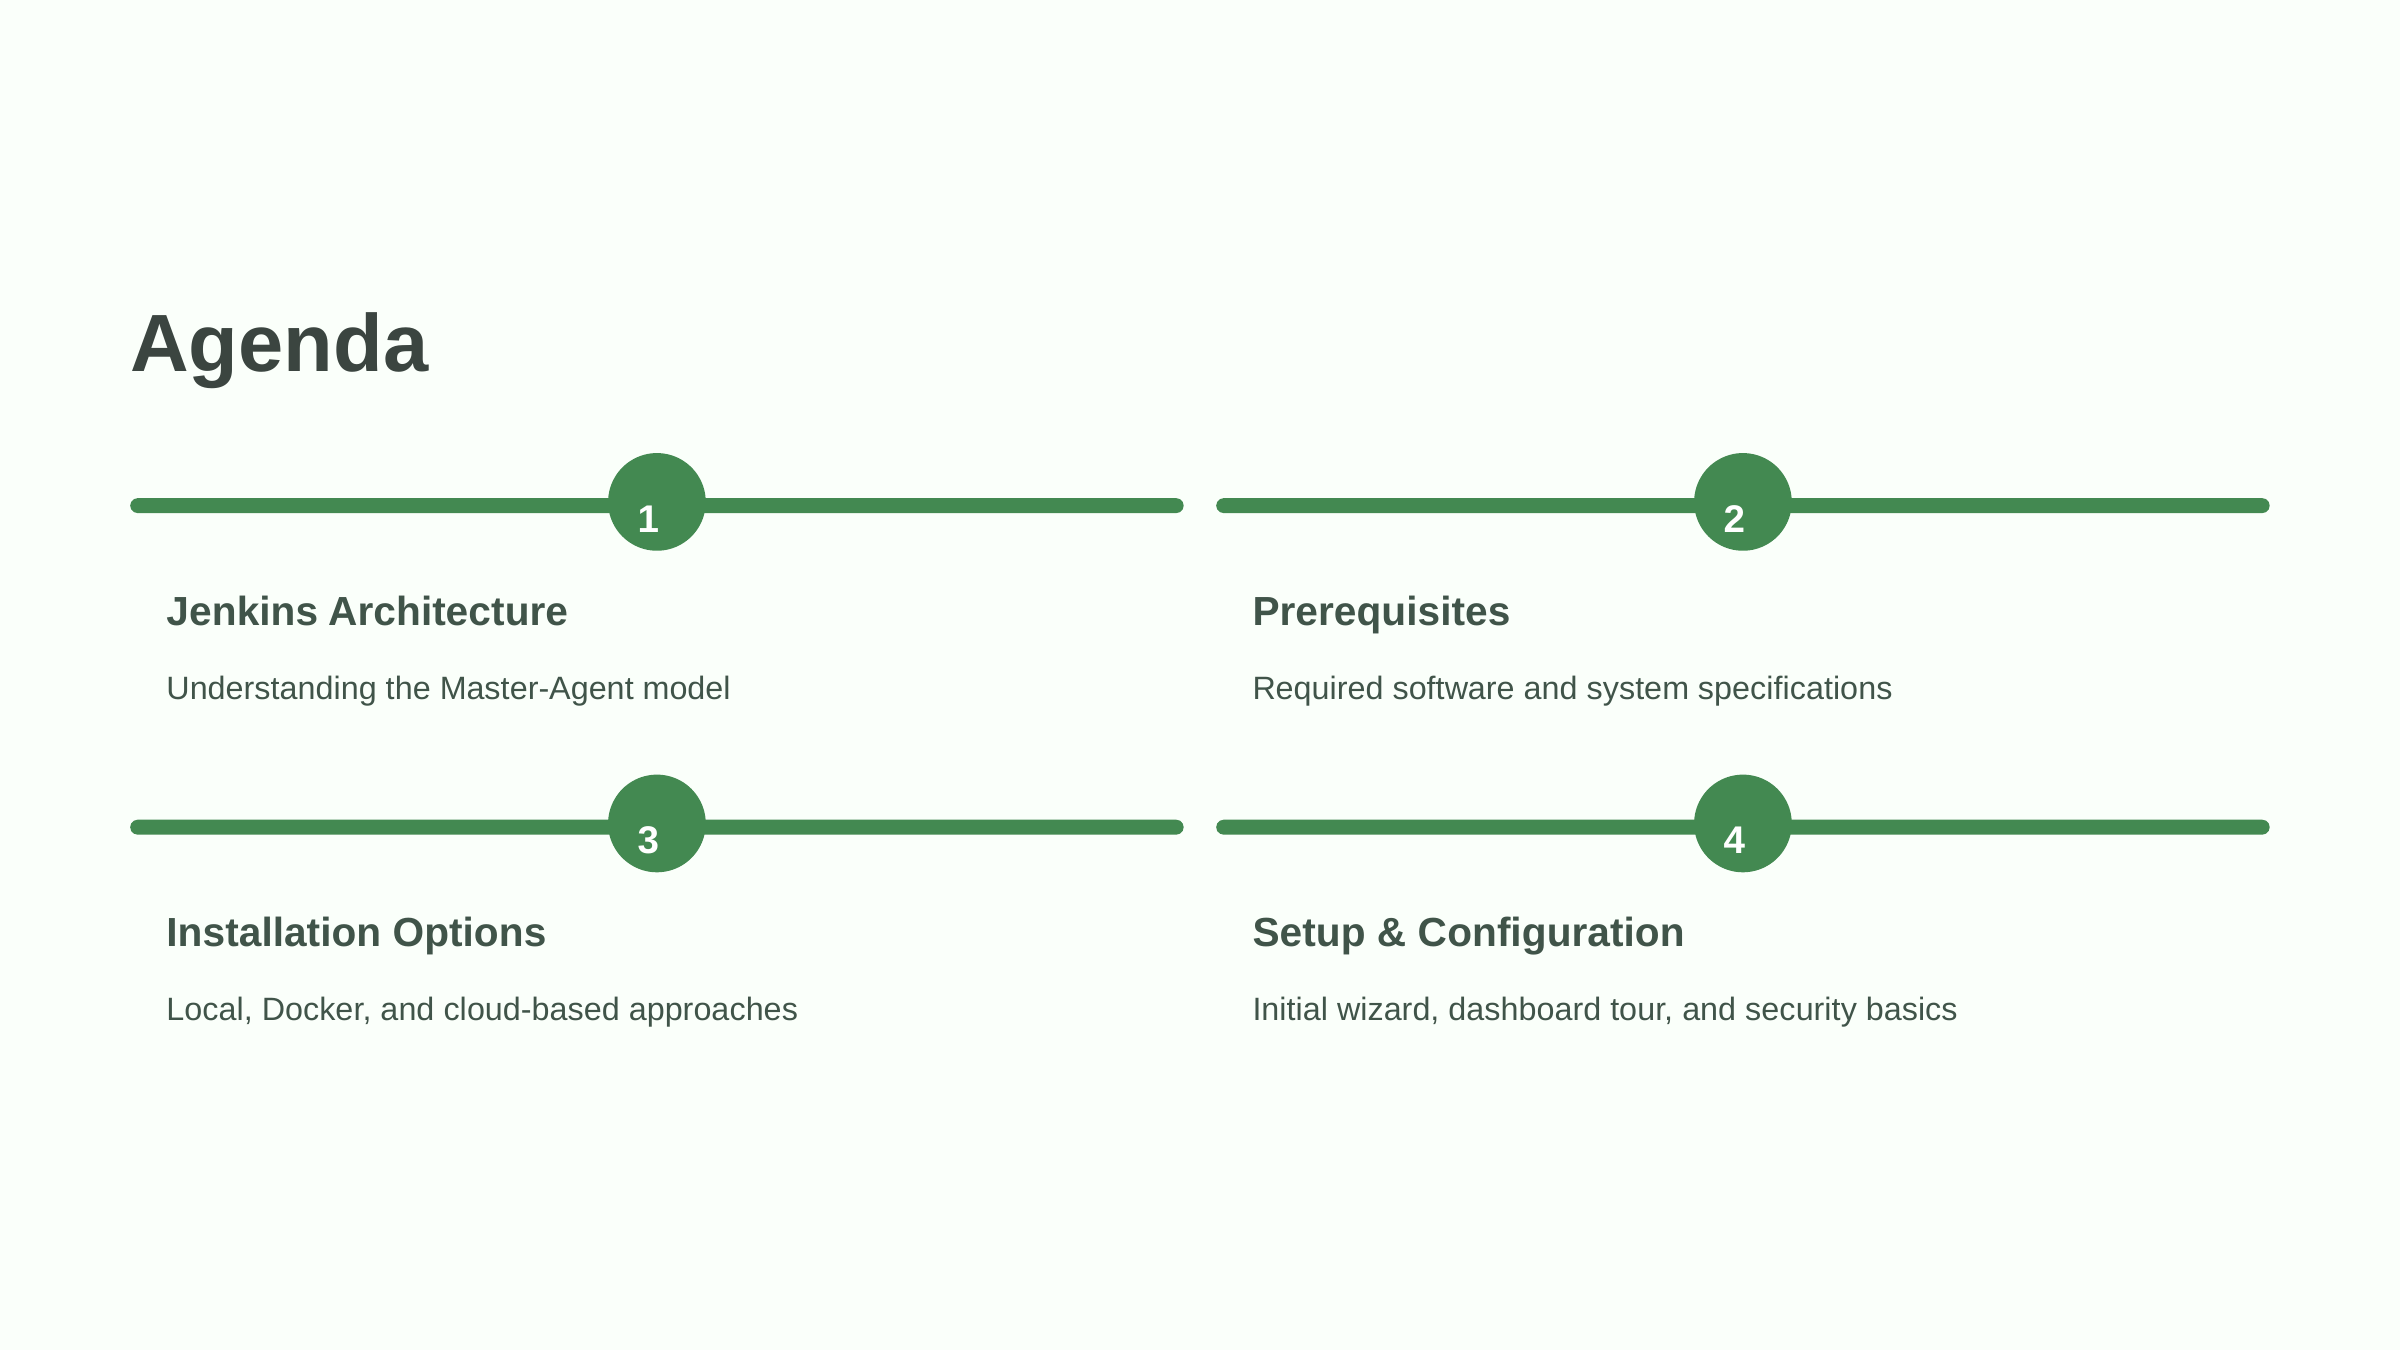

Agenda

1
2

Jenkins Architecture
Prerequisites
Understanding the Master-Agent model
Required software and system specifications

3
4

Installation Options
Setup & Configuration
Local, Docker, and cloud-based approaches
Initial wizard, dashboard tour, and security basics